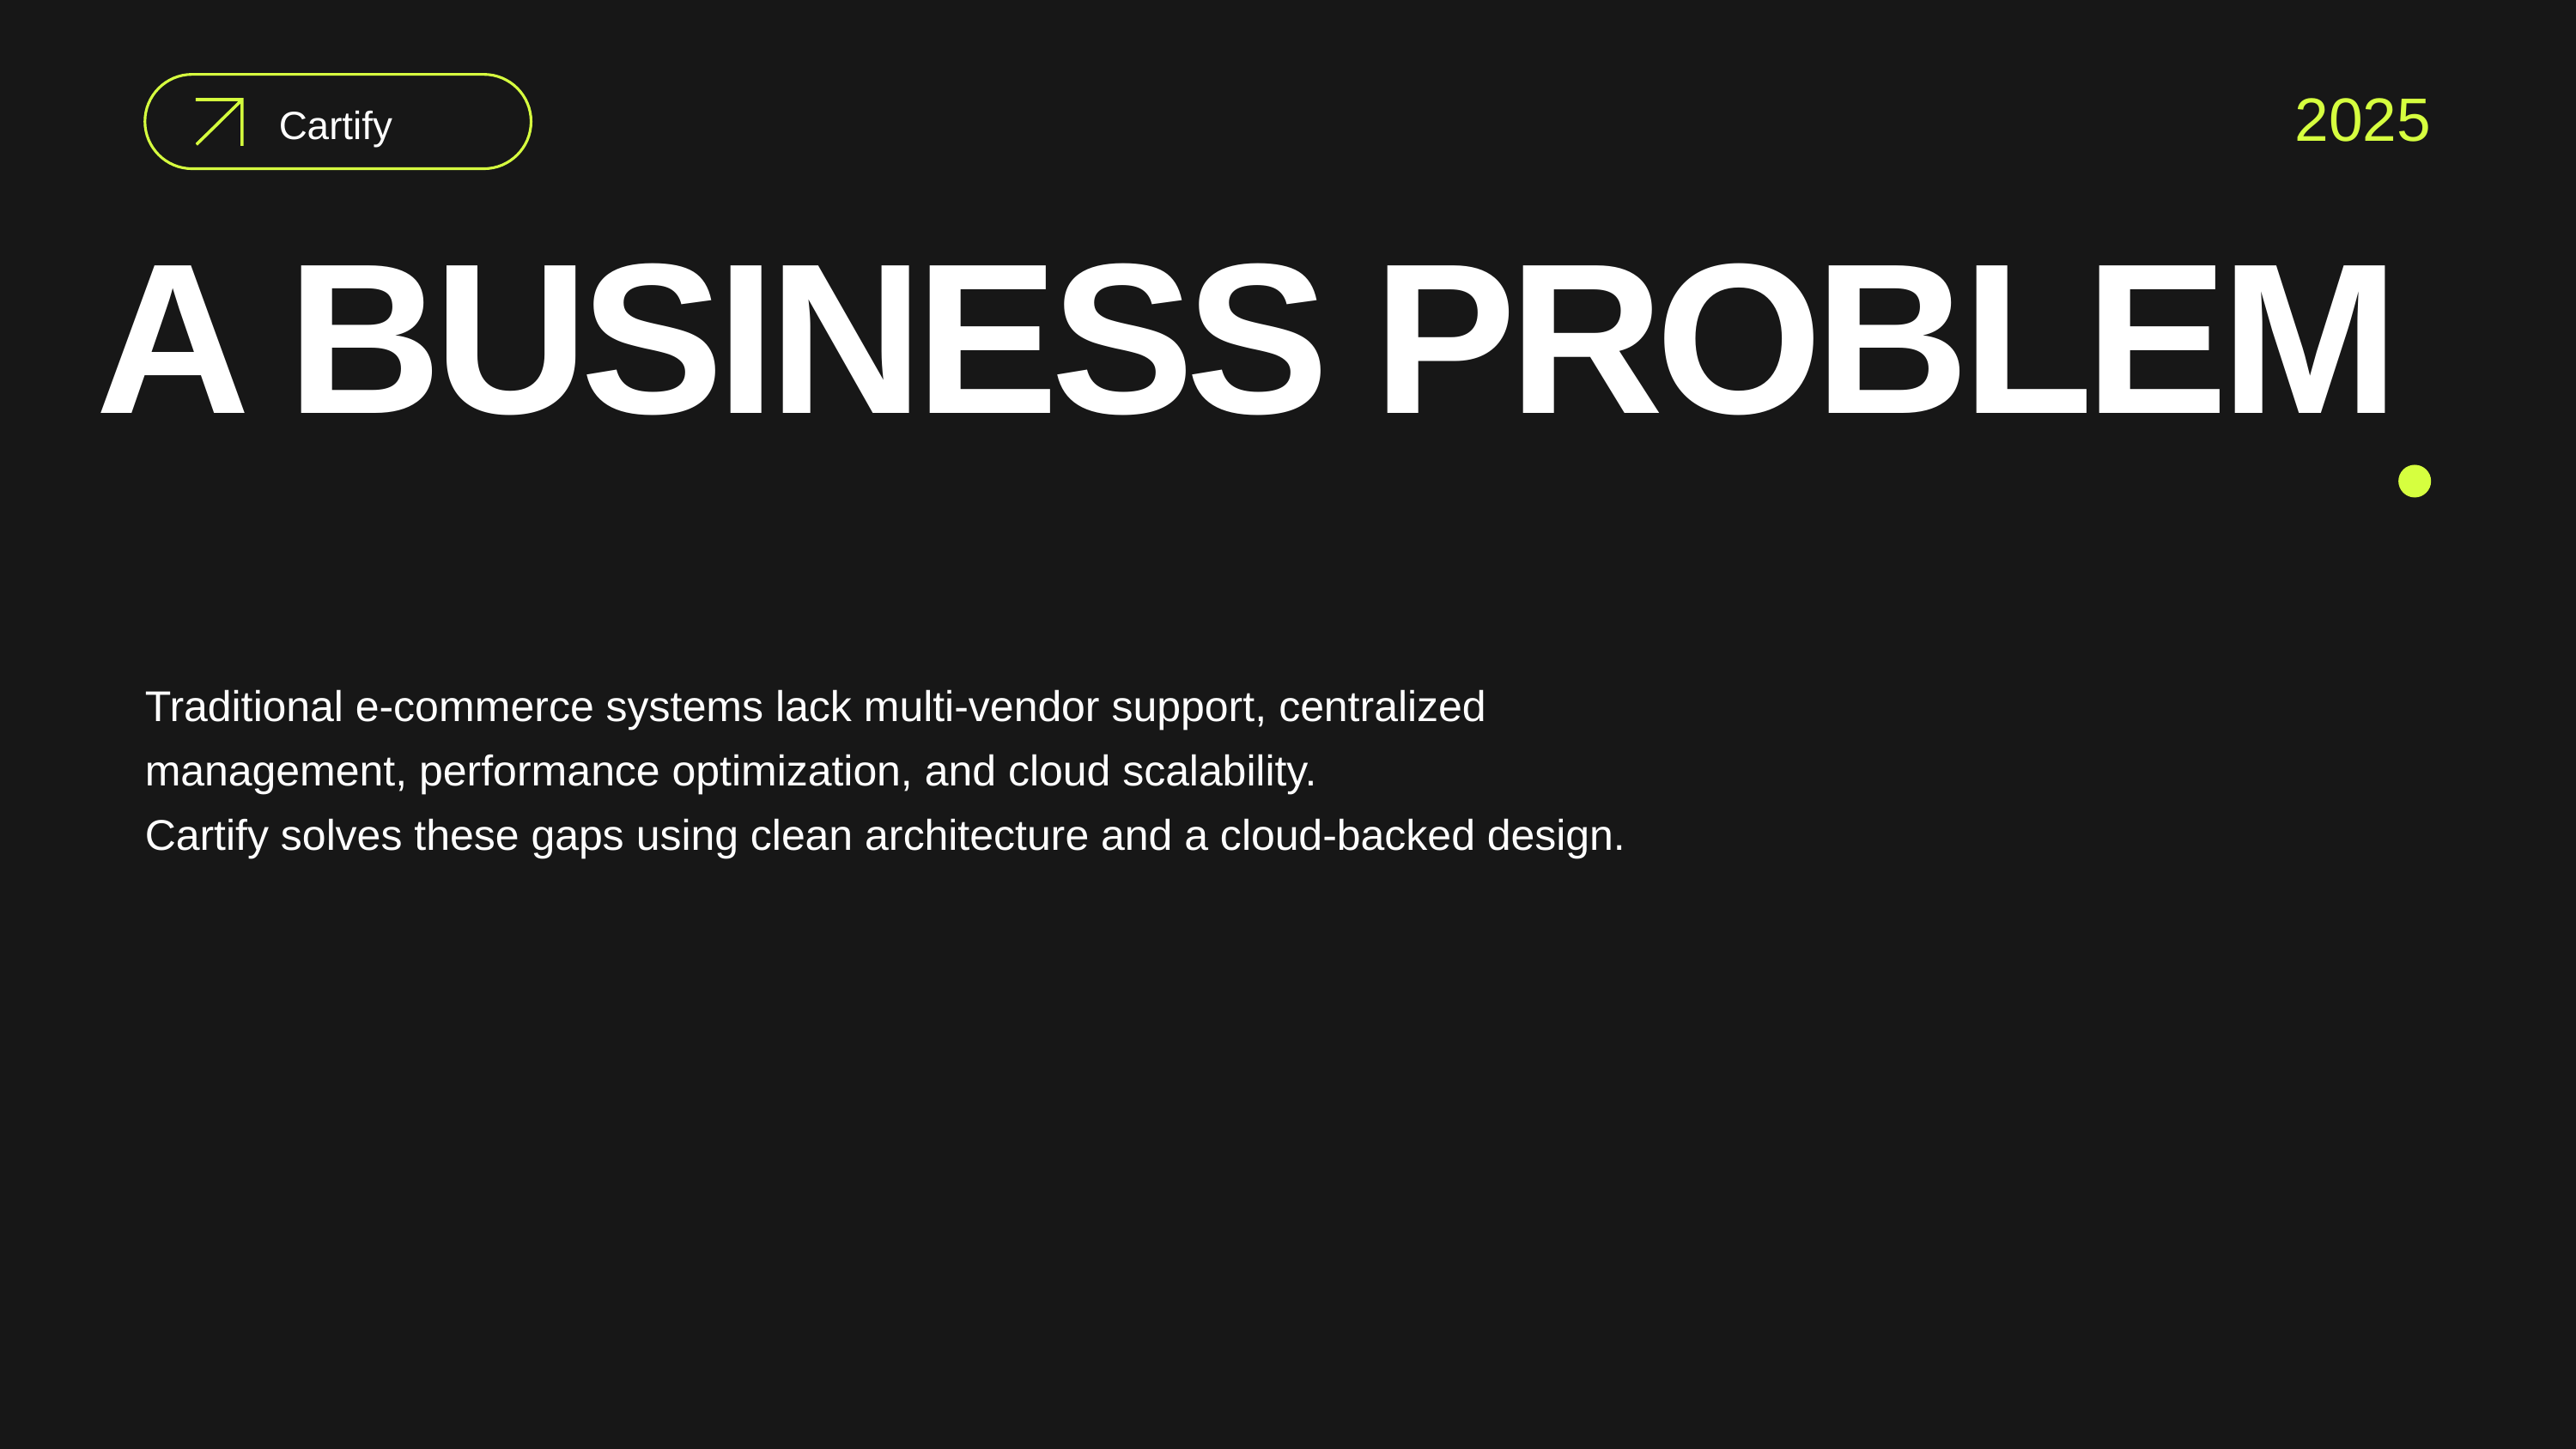

Cartify

2025
A BUSINESS PROBLEM

Traditional e-commerce systems lack multi-vendor support, centralized management, performance optimization, and cloud scalability.
Cartify solves these gaps using clean architecture and a cloud-backed design.